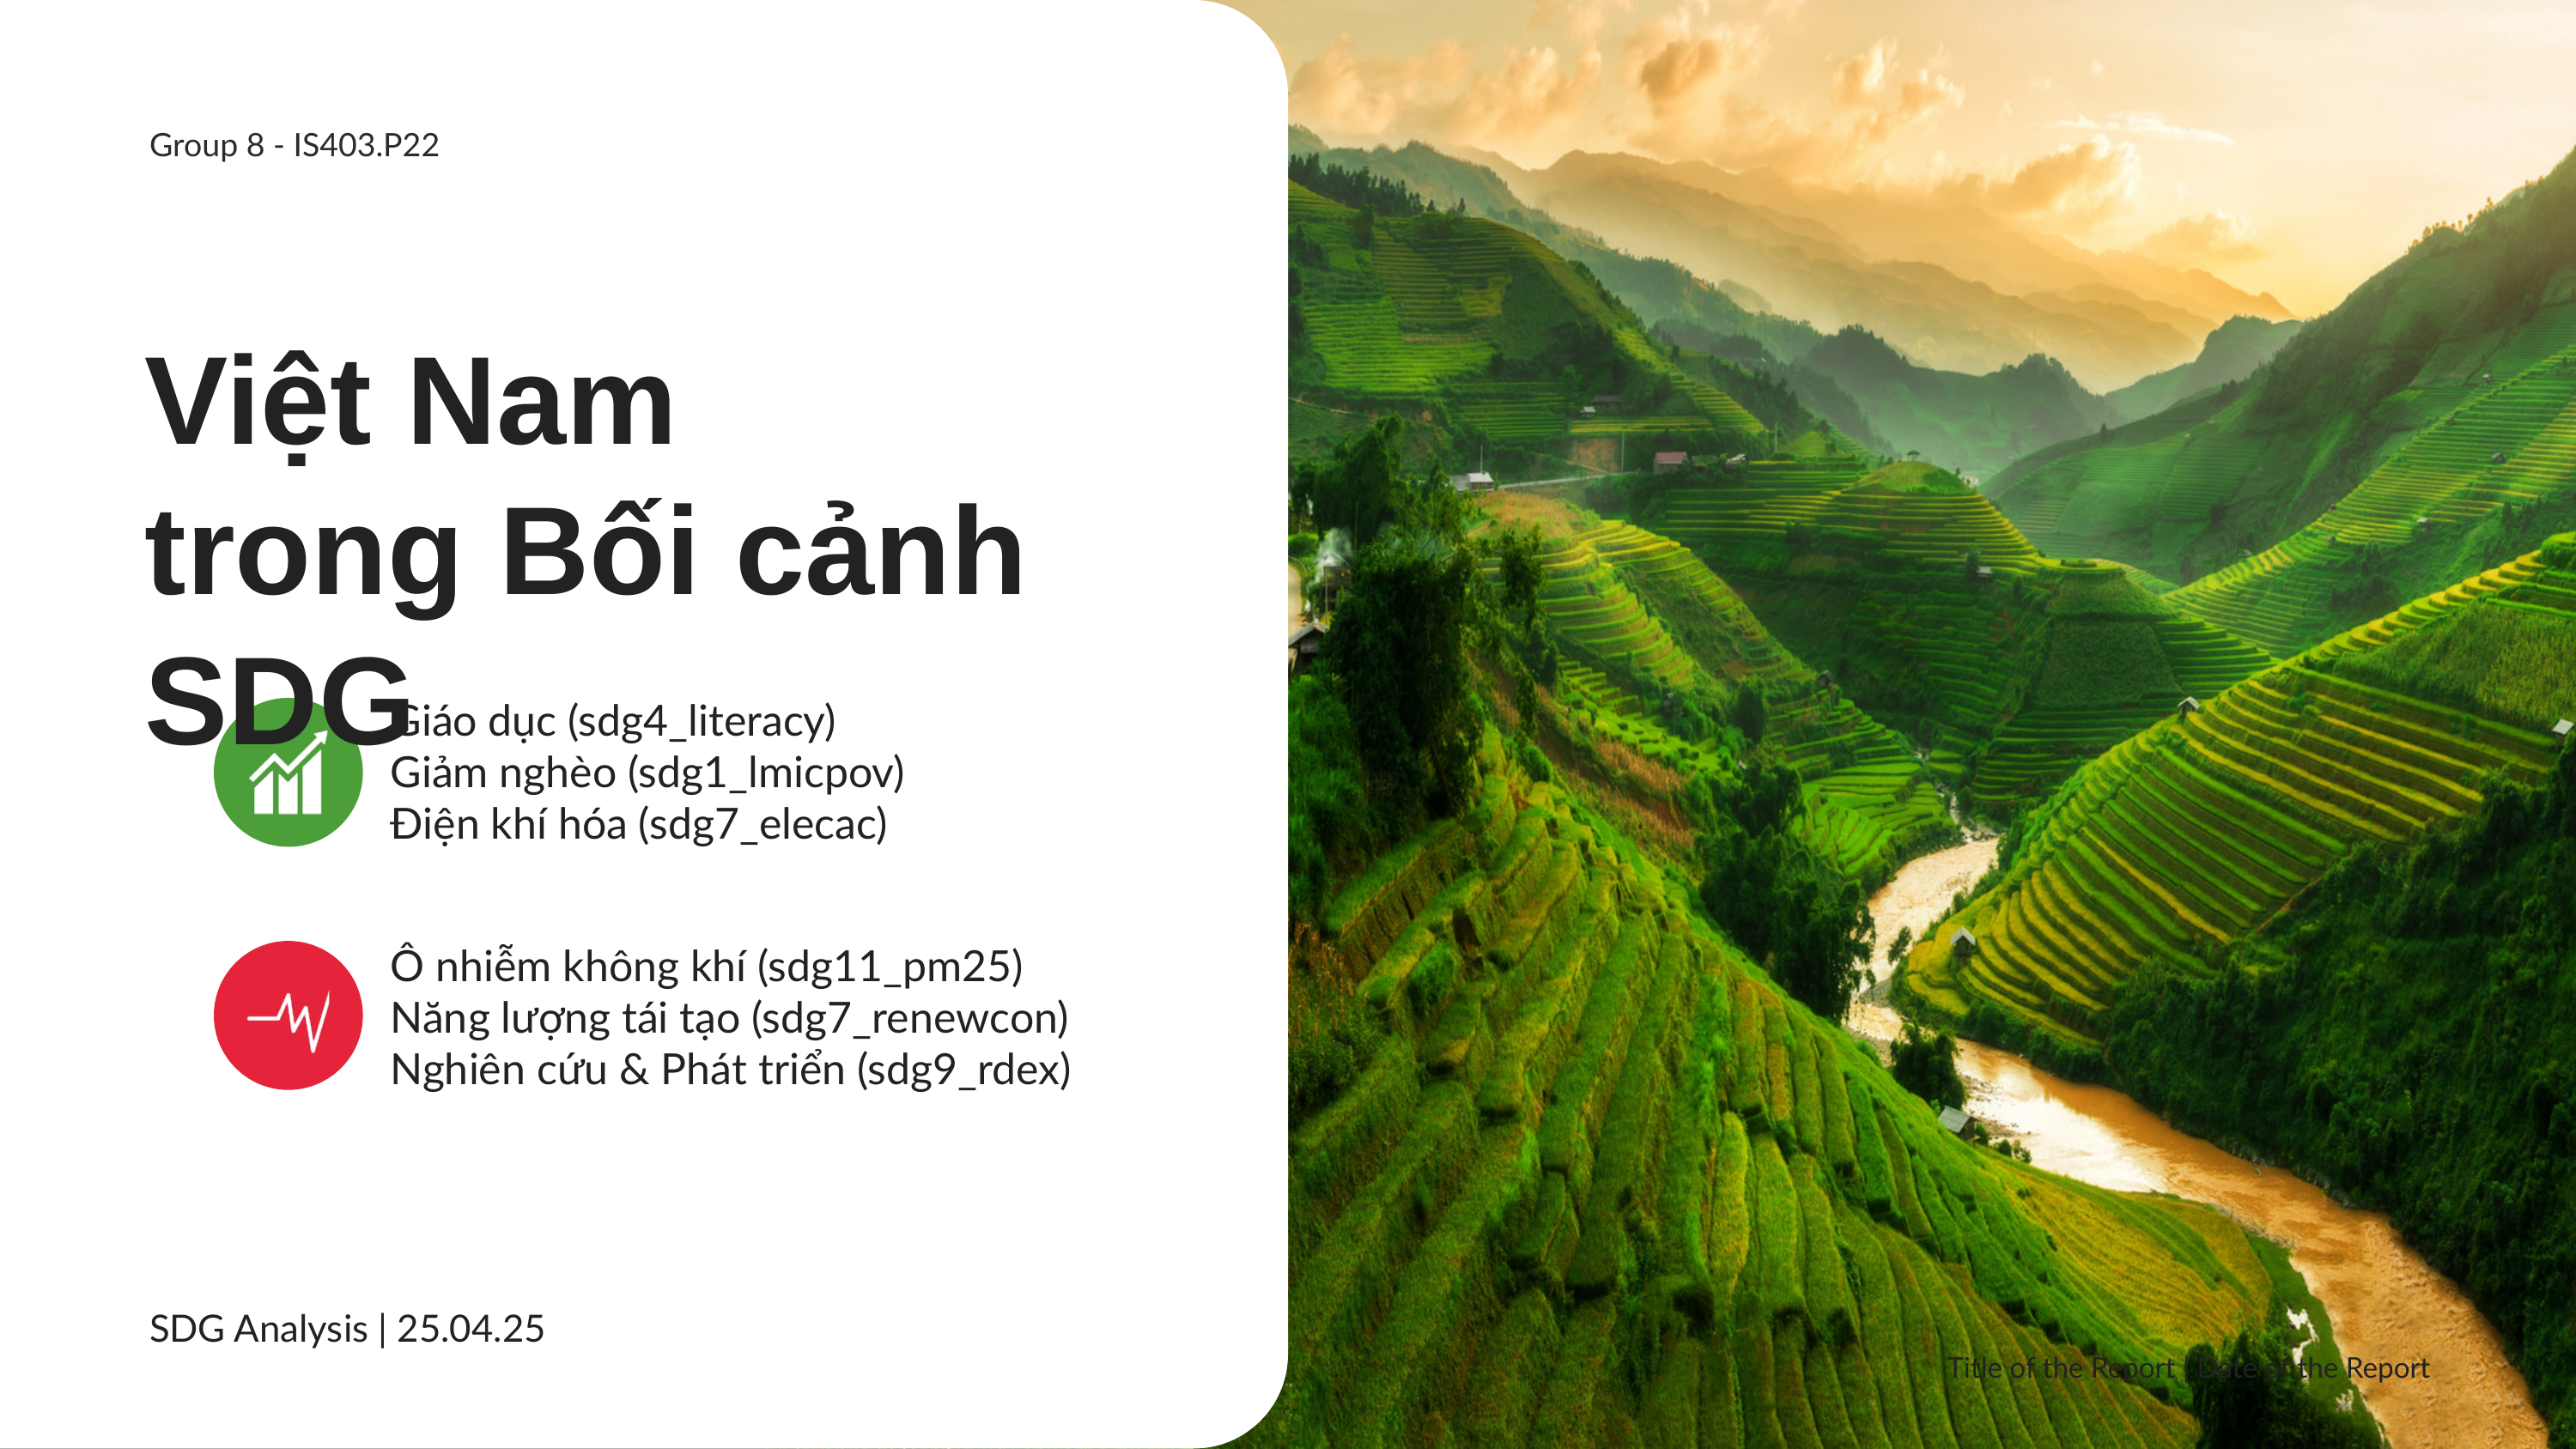

Group 8 - IS403.P22
Việt Nam trong Bối cảnh SDG
Giáo dục (sdg4_literacy)
Giảm nghèo (sdg1_lmicpov)
Điện khí hóa (sdg7_elecac)

Ô nhiễm không khí (sdg11_pm25)
Năng lượng tái tạo (sdg7_renewcon)
Nghiên cứu & Phát triển (sdg9_rdex)

SDG Analysis | 25.04.25
Title of the Report | Date of the Report